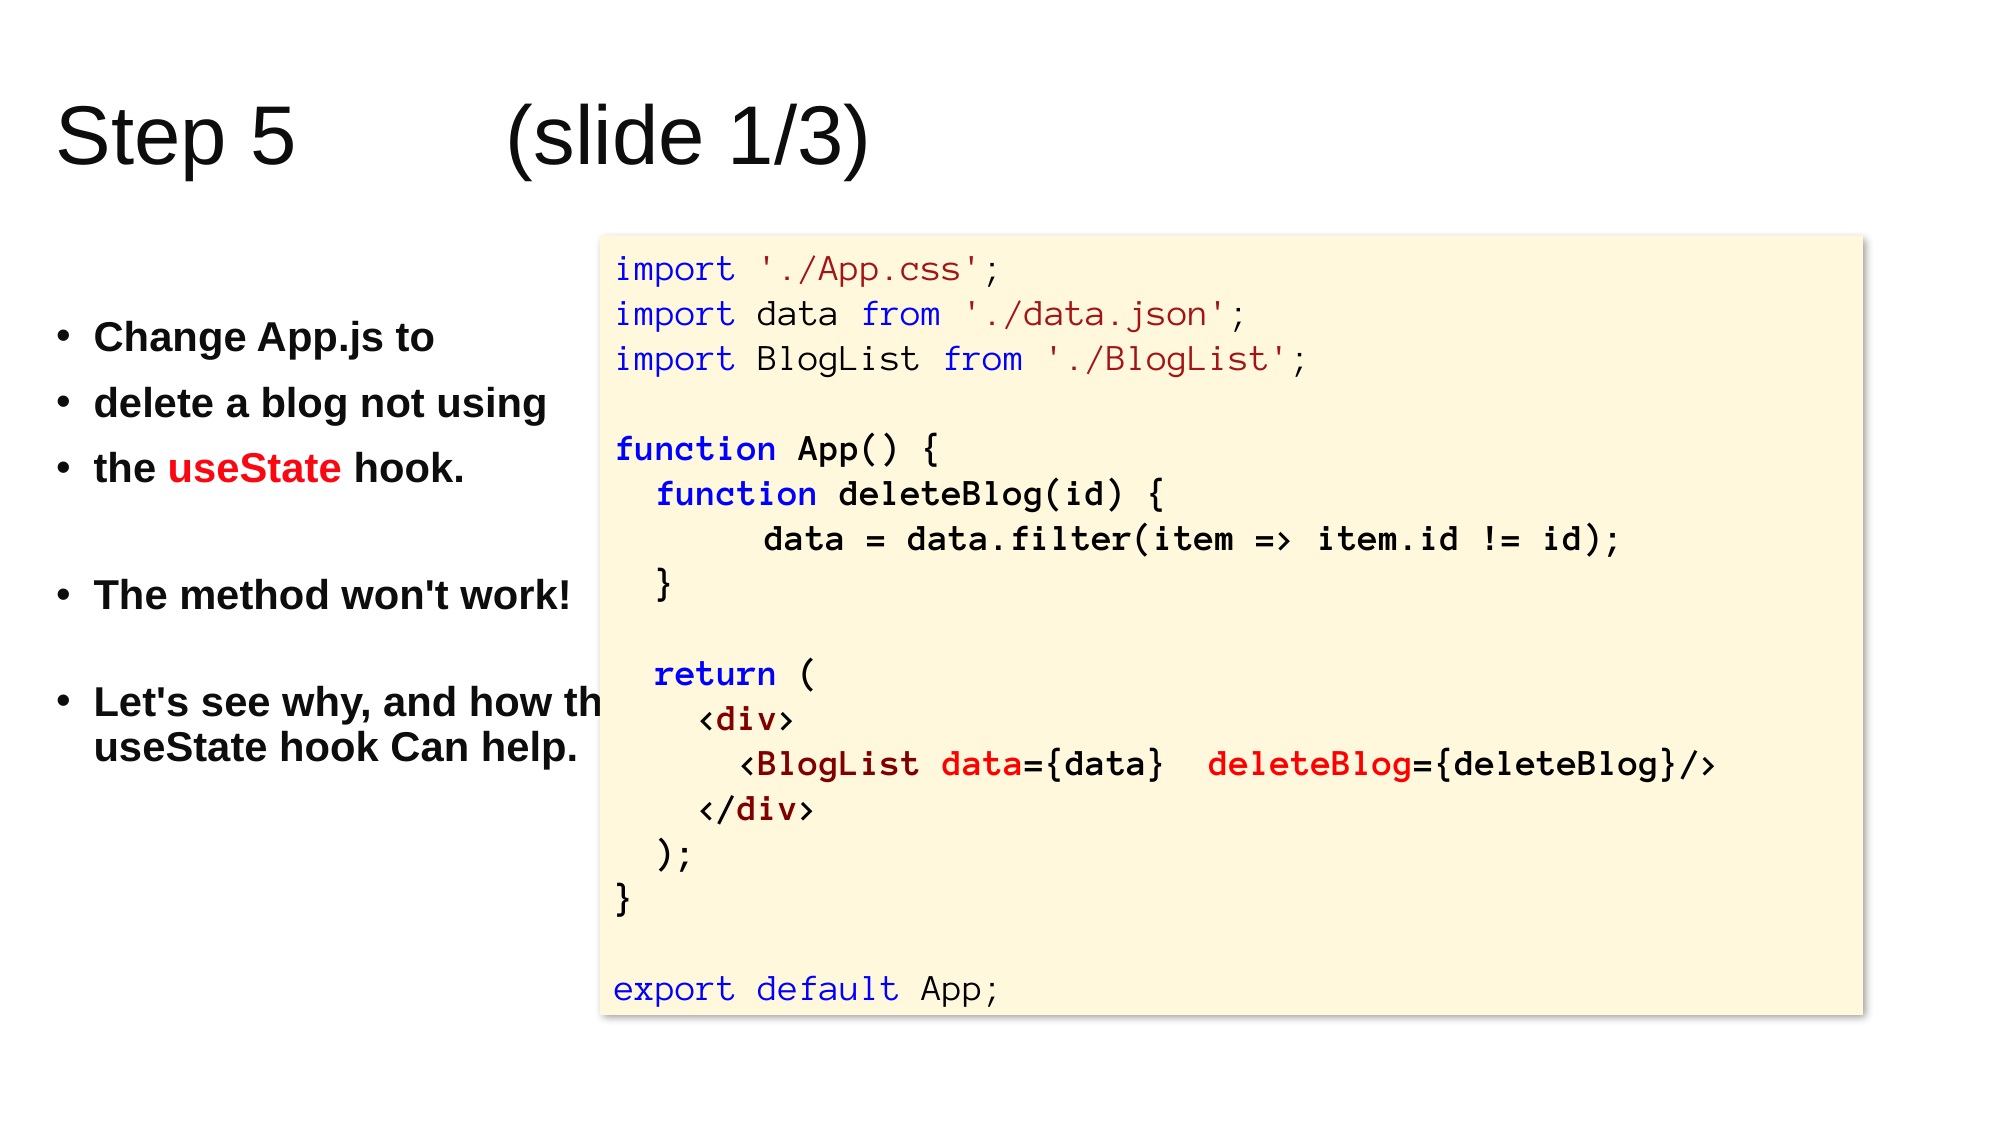

# Step 5		(slide 1/3)

Change App.js to
delete a blog not using
the useState hook.

The method won't work!
Let's see why, and how the
useState hook Can help.
import './App.css';
import data from './data.json';
import BlogList from './BlogList';

function App() {
  function deleteBlog(id) {
	data = data.filter(item => item.id != id);
  }

  return (
    <div>
      <BlogList data={data}  deleteBlog={deleteBlog}/>
    </div>
  );
}

export default App;